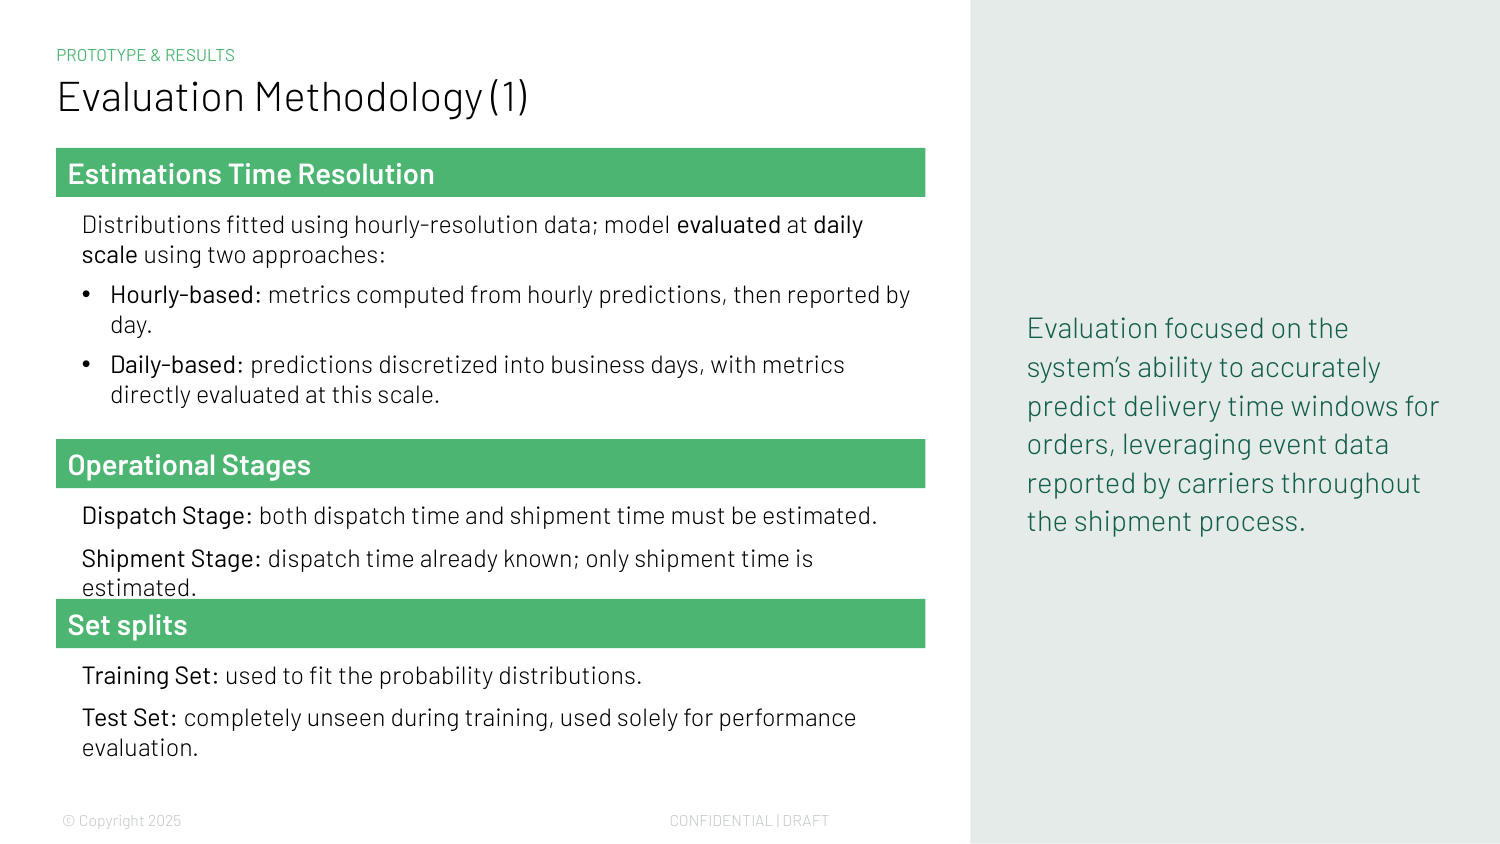

Evaluation focused on the system’s ability to accurately predict delivery time windows for orders, leveraging event data reported by carriers throughout the shipment process.
PROTOTYPE & Results
# Evaluation Methodology (1)
Estimations Time Resolution
Distributions fitted using hourly-resolution data; model evaluated at daily scale using two approaches:
Hourly-based: metrics computed from hourly predictions, then reported by day.
Daily-based: predictions discretized into business days, with metrics directly evaluated at this scale.
Operational Stages
Dispatch Stage: both dispatch time and shipment time must be estimated.
Shipment Stage: dispatch time already known; only shipment time is estimated.
Set splits
Training Set: used to fit the probability distributions.
Test Set: completely unseen during training, used solely for performance evaluation.